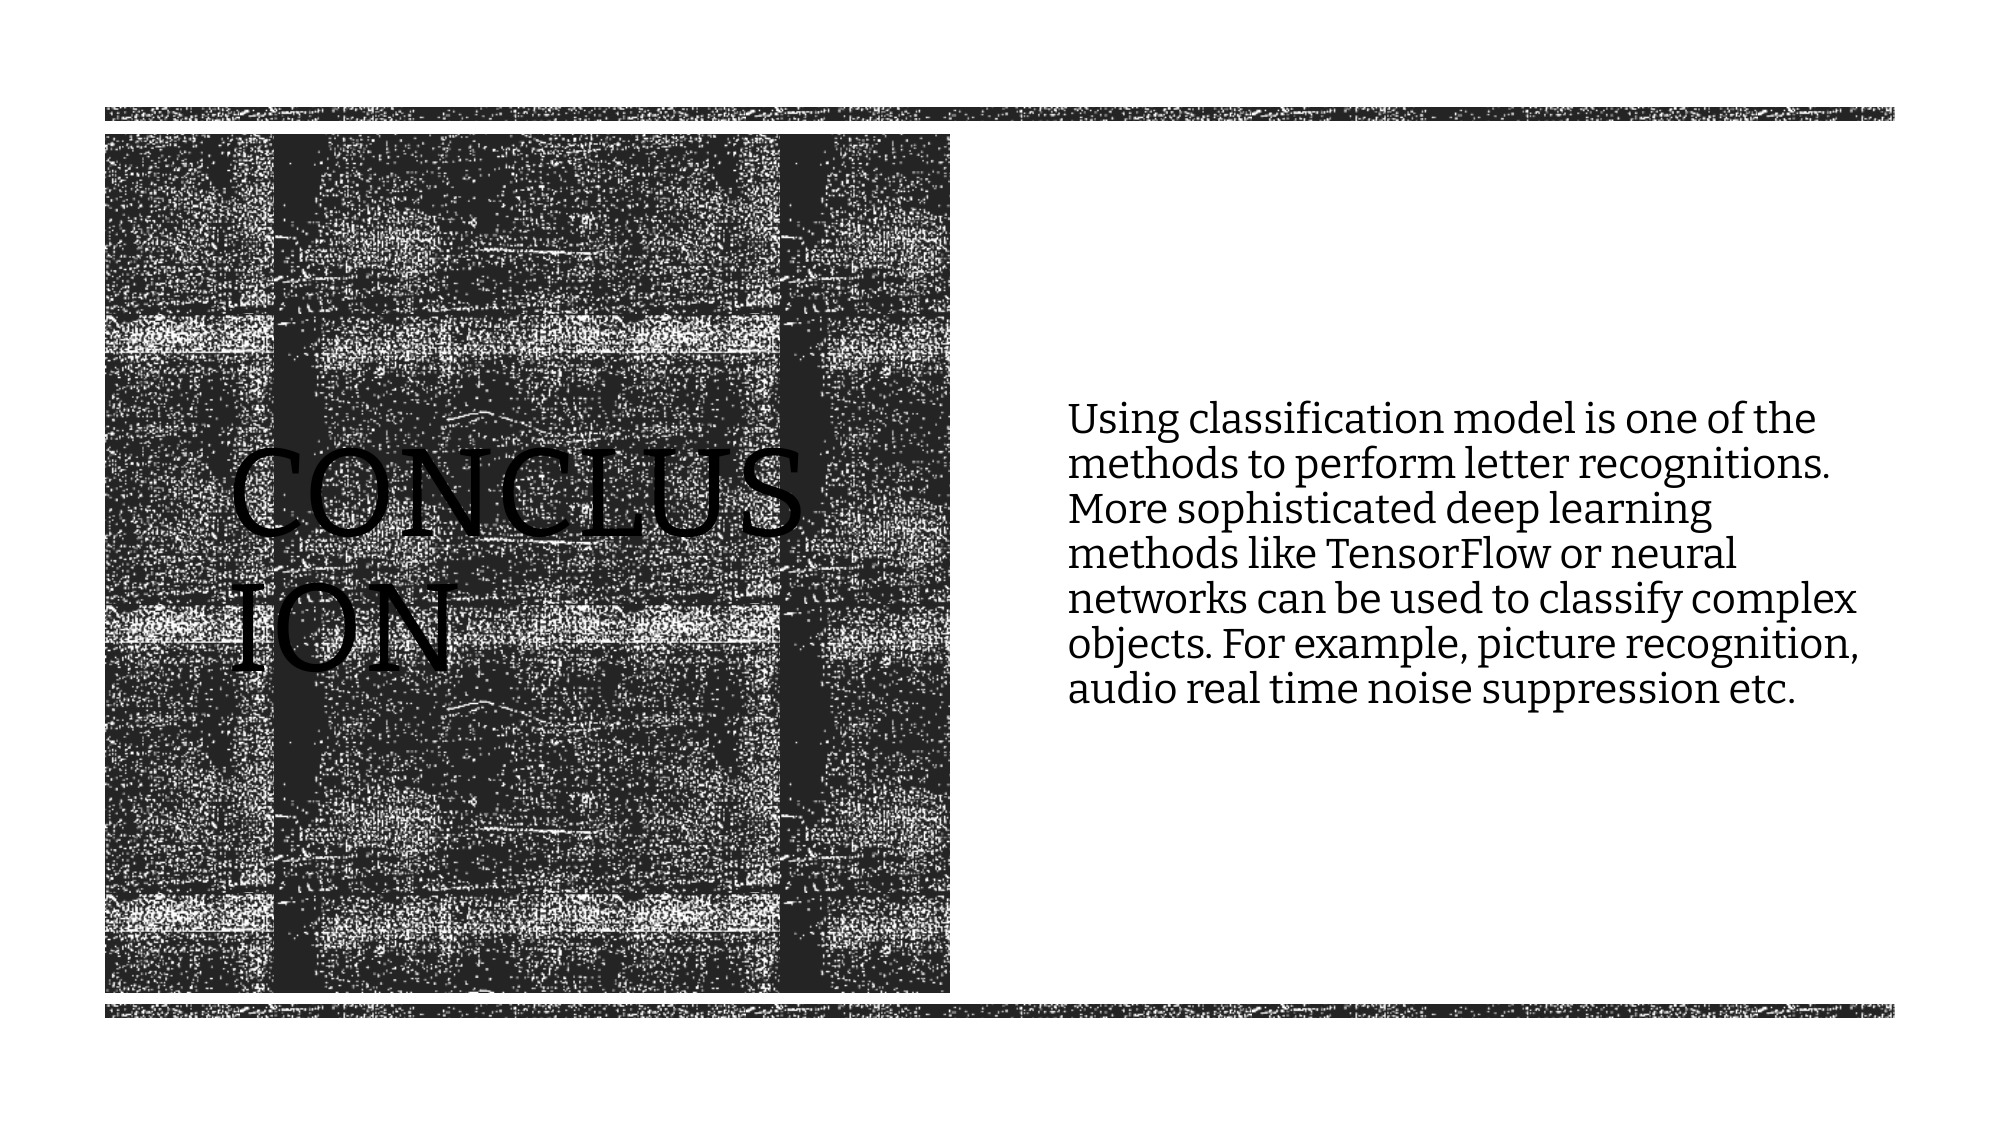

Using classification model is one of the methods to perform letter recognitions. More sophisticated deep learning methods like TensorFlow or neural networks can be used to classify complex objects. For example, picture recognition, audio real time noise suppression etc.
# Conclusion